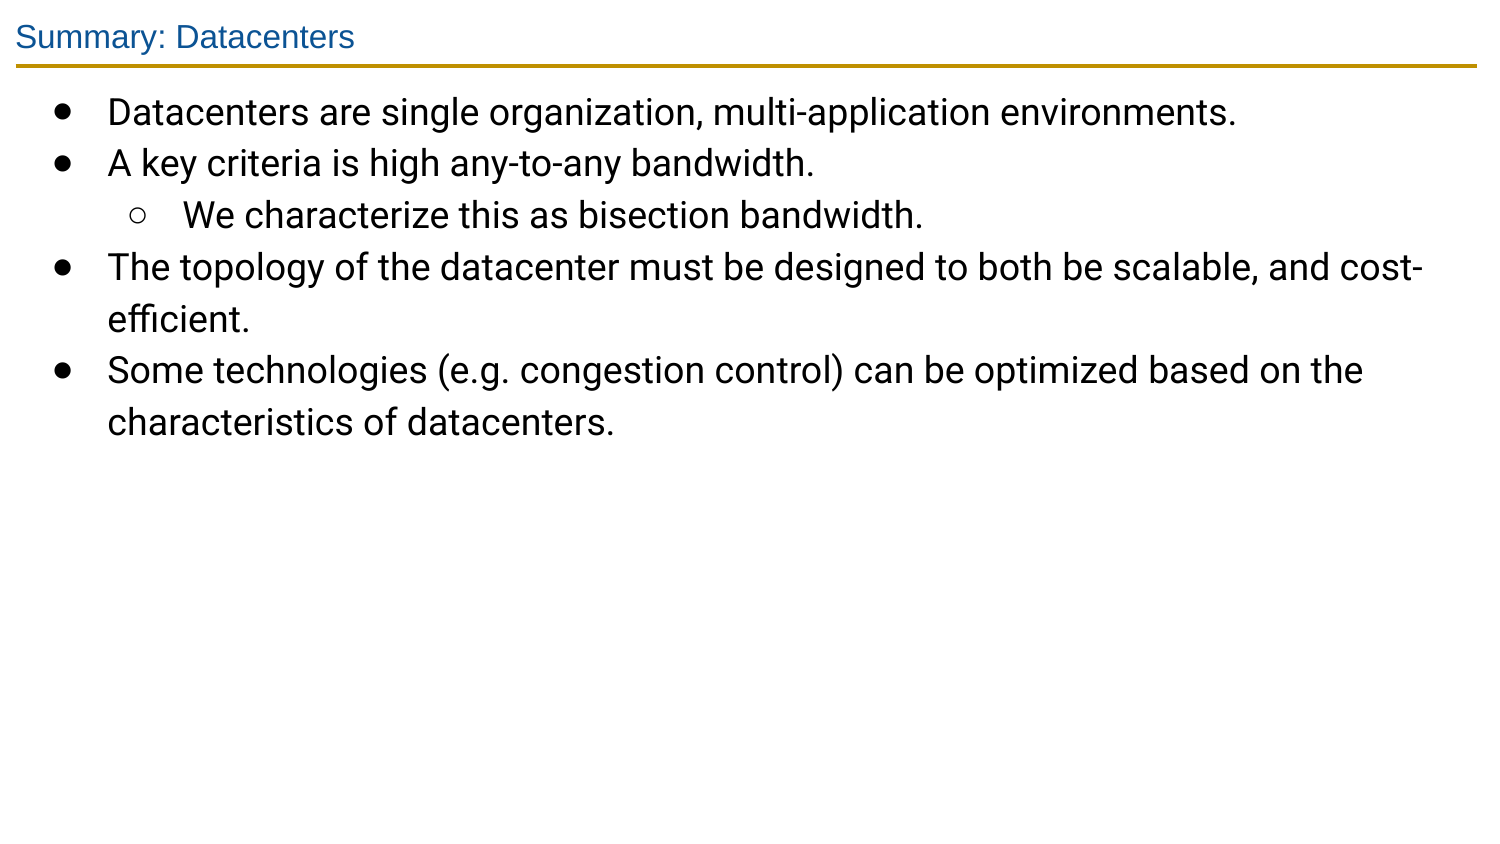

# Summary: Datacenters
Datacenters are single organization, multi-application environments.
A key criteria is high any-to-any bandwidth.
We characterize this as bisection bandwidth.
The topology of the datacenter must be designed to both be scalable, and cost-efficient.
Some technologies (e.g. congestion control) can be optimized based on the characteristics of datacenters.